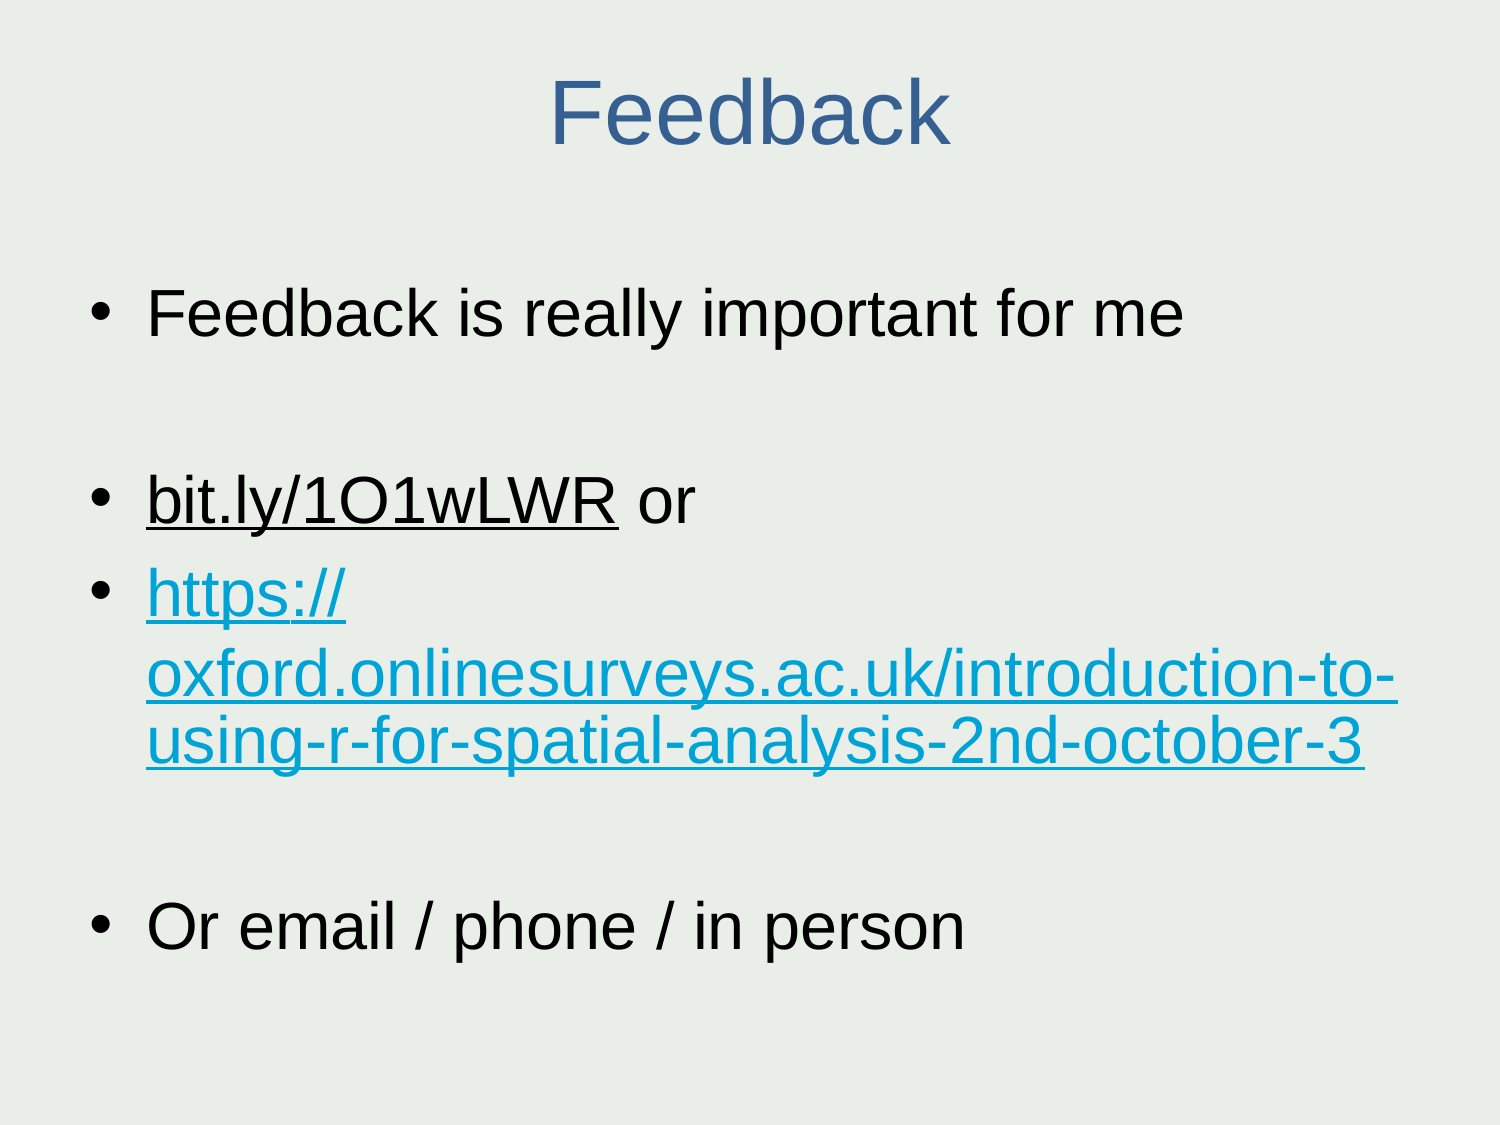

# Feedback
Feedback is really important for me

bit.ly/1O1wLWR or
https://oxford.onlinesurveys.ac.uk/introduction-to-using-r-for-spatial-analysis-2nd-october-3

Or email / phone / in person